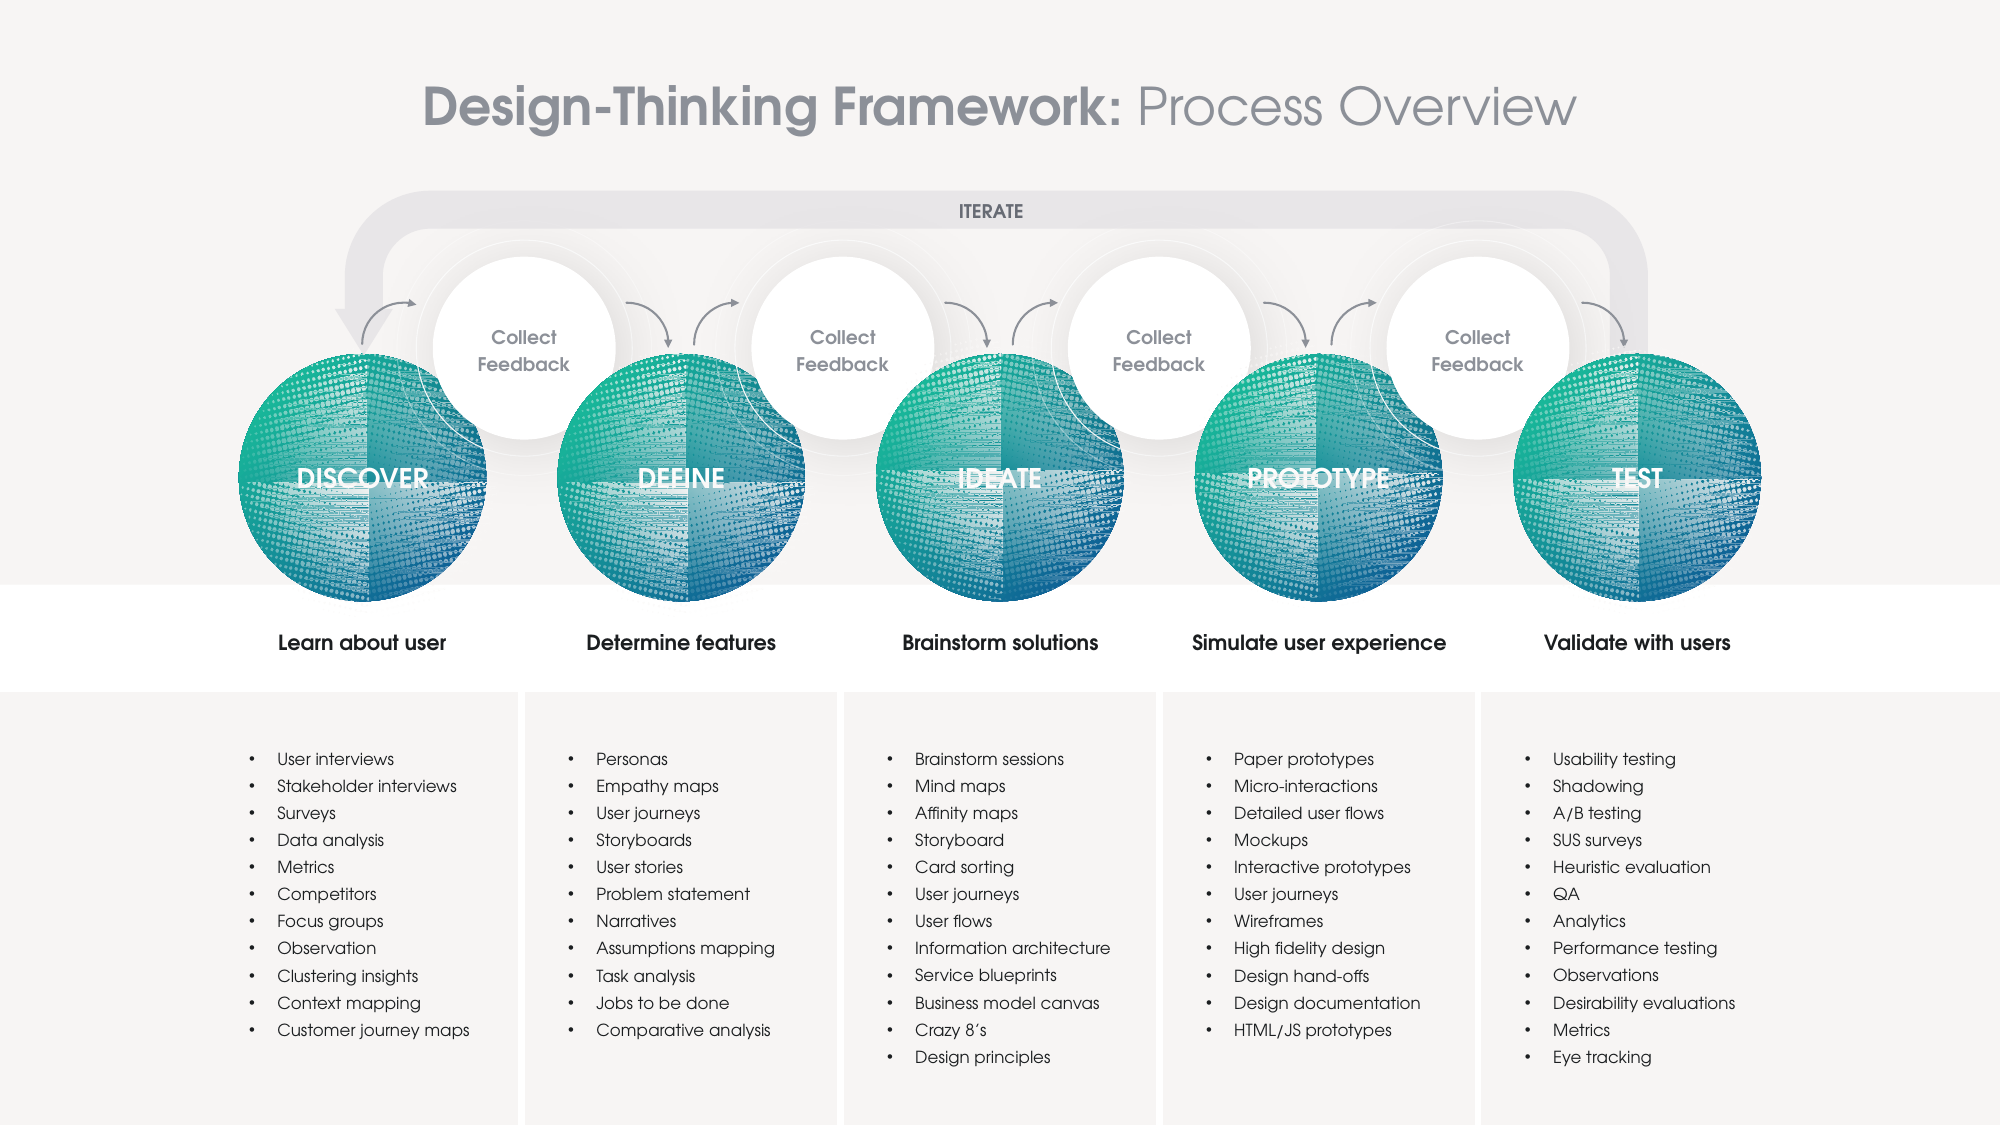

Design-Thinking Framework: Process Overview
ITERATE

Collect Feedback

Collect Feedback

Collect Feedback

Collect Feedback

IDEATE

PROTOTYPE

TEST

DISCOVER

DEFINE

User interviews
Stakeholder interviews
Surveys
Data analysis
Metrics
Competitors
Focus groups
Observation
Clustering insights
Context mapping
Customer journey maps
Personas
Empathy maps
User journeys
Storyboards
User stories
Problem statement
Narratives
Assumptions mapping
Task analysis
Jobs to be done
Comparative analysis
Brainstorm sessions
Mind maps
Affinity maps
Storyboard
Card sorting
User journeys
User flows
Information architecture
Service blueprints
Business model canvas
Crazy 8’s
Design principles
Paper prototypes
Micro-interactions
Detailed user flows
Mockups
Interactive prototypes
User journeys
Wireframes
High fidelity design
Design hand-offs
Design documentation
HTML/JS prototypes
Usability testing
Shadowing
A/B testing
SUS surveys
Heuristic evaluation
QA
Analytics
Performance testing
Observations
Desirability evaluations
Metrics
Eye tracking
Learn about user
Determine features
Brainstorm solutions
Simulate user experience
Validate with users